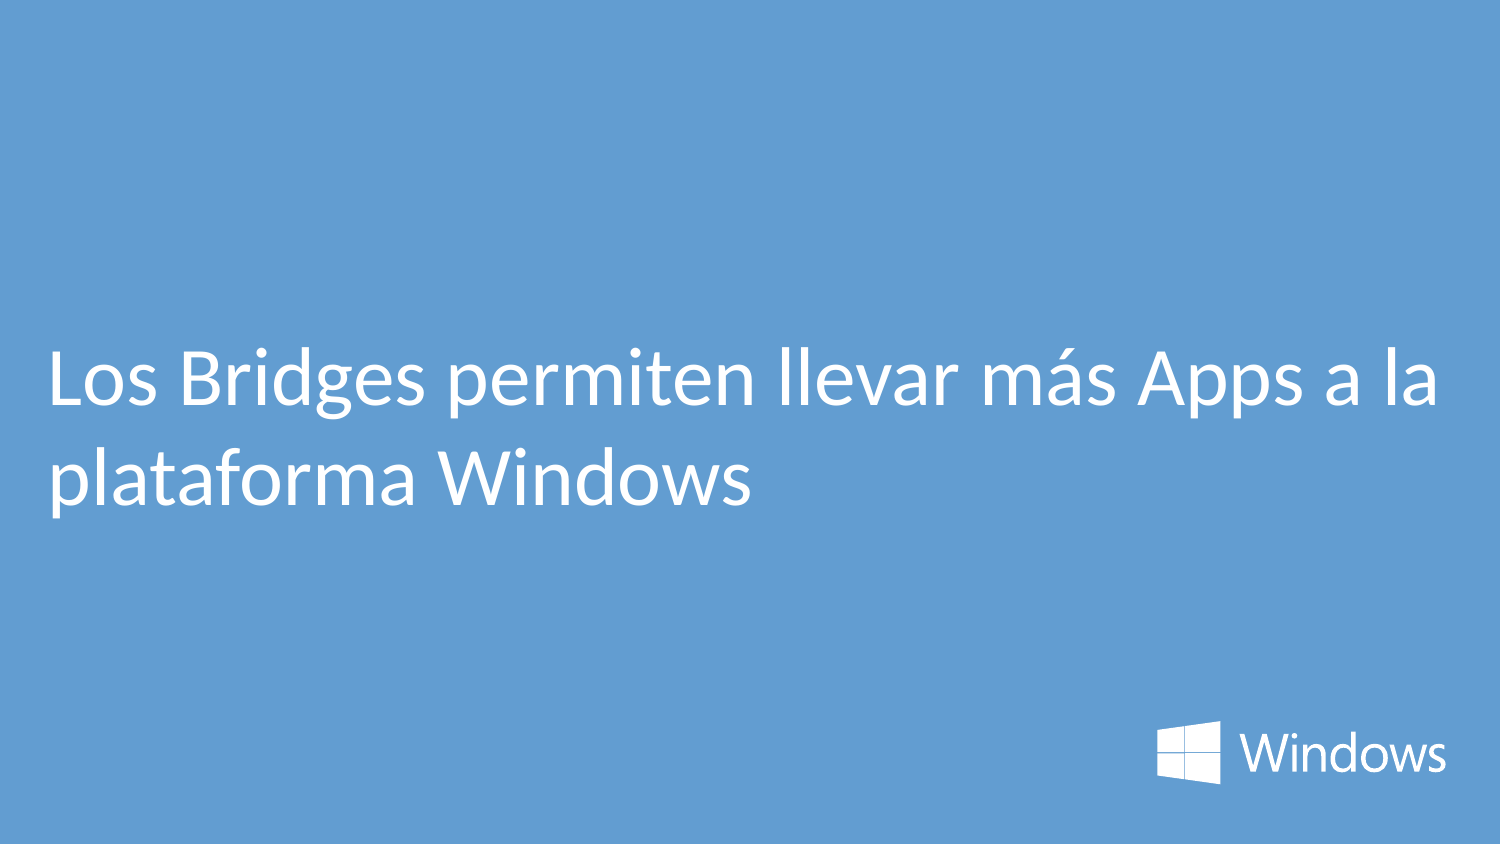

# Los Bridges permiten llevar más Apps a la plataforma Windows